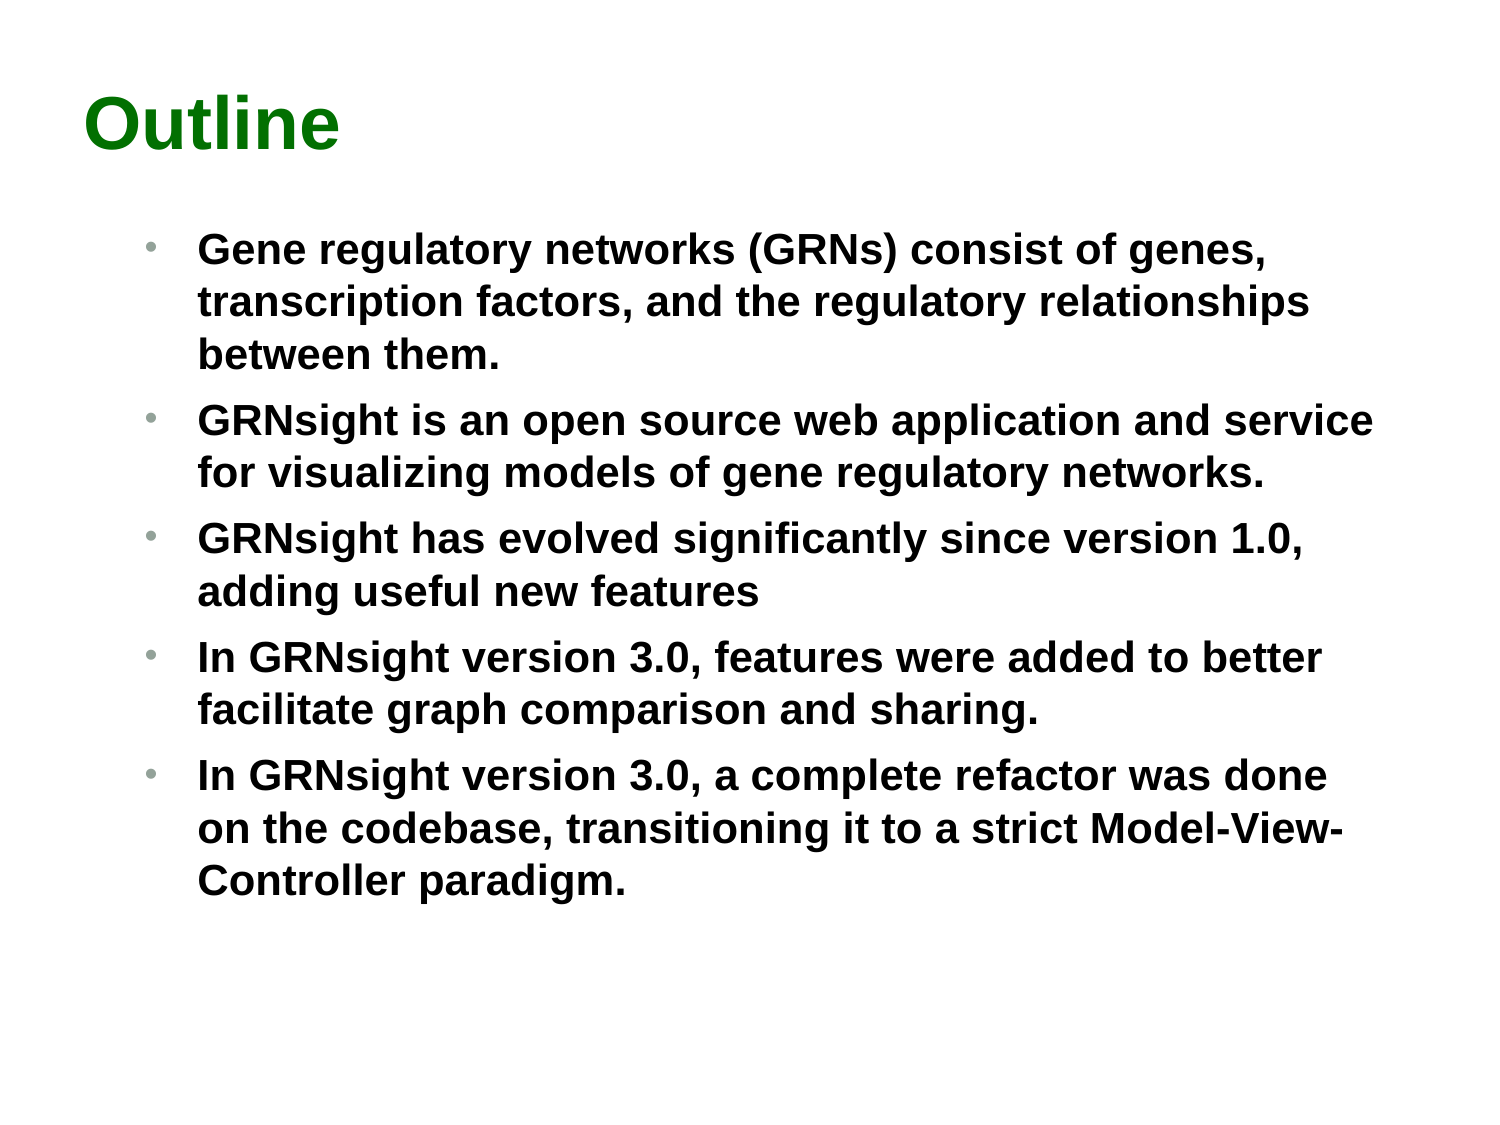

# Outline
Gene regulatory networks (GRNs) consist of genes, transcription factors, and the regulatory relationships between them.
GRNsight is an open source web application and service for visualizing models of gene regulatory networks.
GRNsight has evolved significantly since version 1.0, adding useful new features
In GRNsight version 3.0, features were added to better facilitate graph comparison and sharing.
In GRNsight version 3.0, a complete refactor was done on the codebase, transitioning it to a strict Model-View-Controller paradigm.